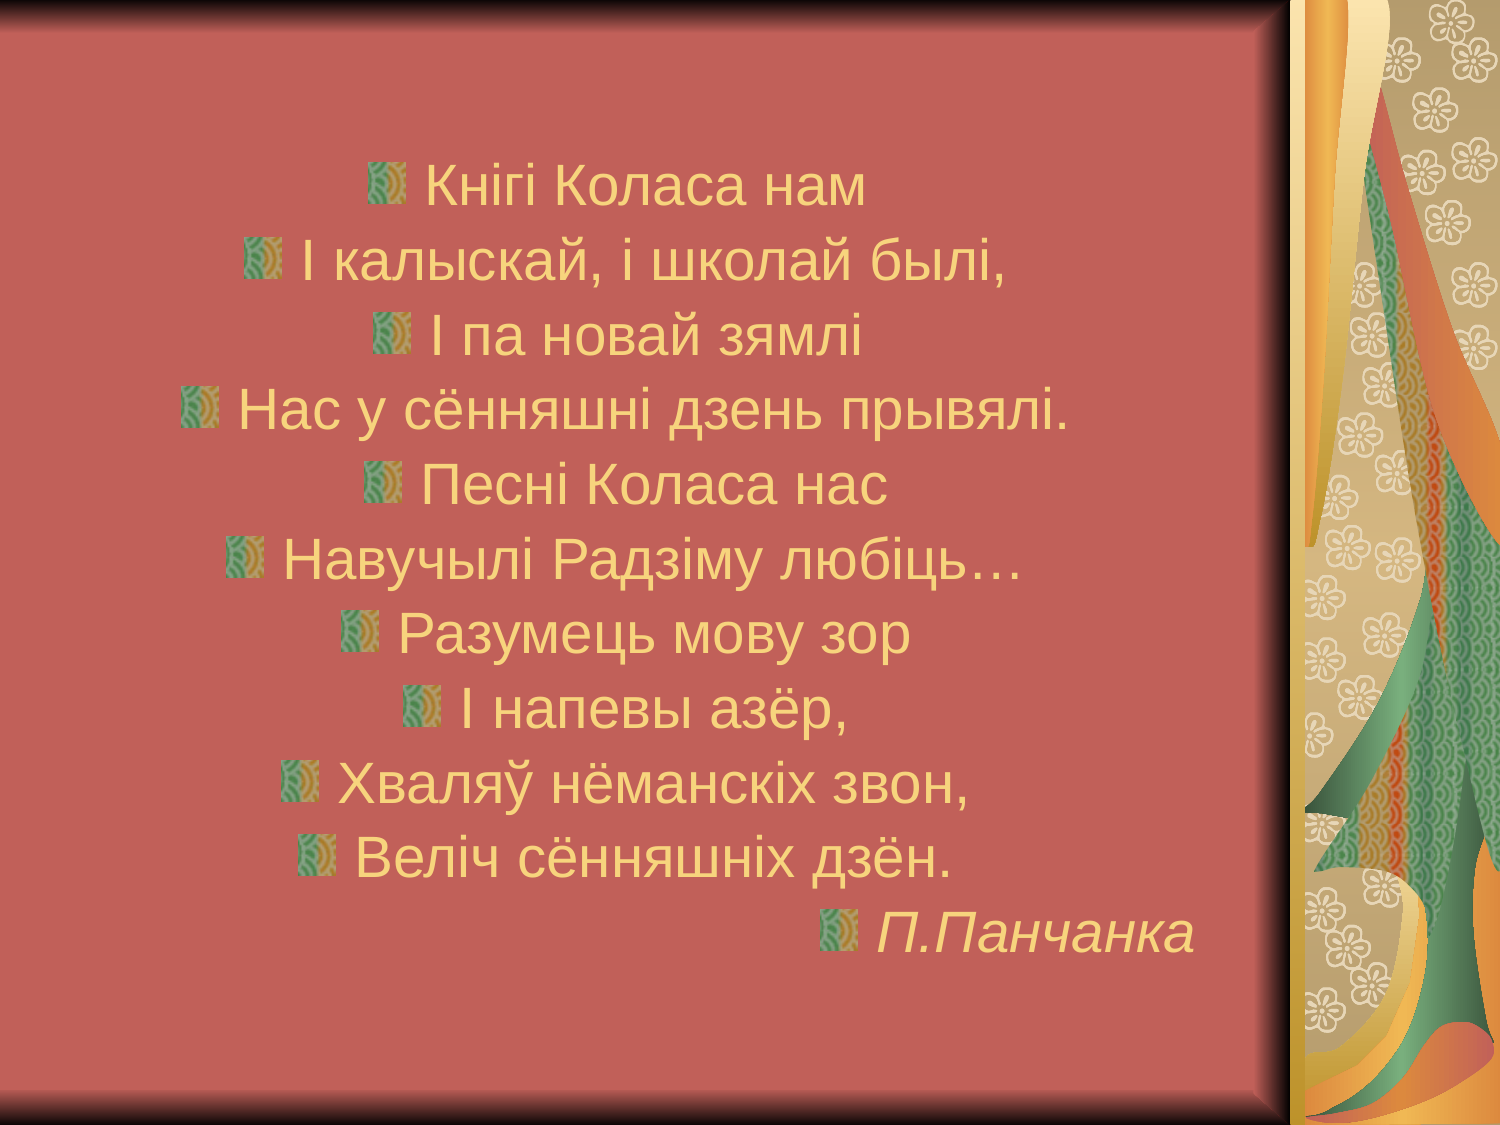

Кнігі Коласа нам
І калыскай, і школай былі,
І па новай зямлі
Нас у сённяшні дзень прывялі.
Песні Коласа нас
Навучылі Радзіму любіць…
Разумець мову зор
І напевы азёр,
Хваляў нёманскіх звон,
Веліч сённяшніх дзён.
П.Панчанка